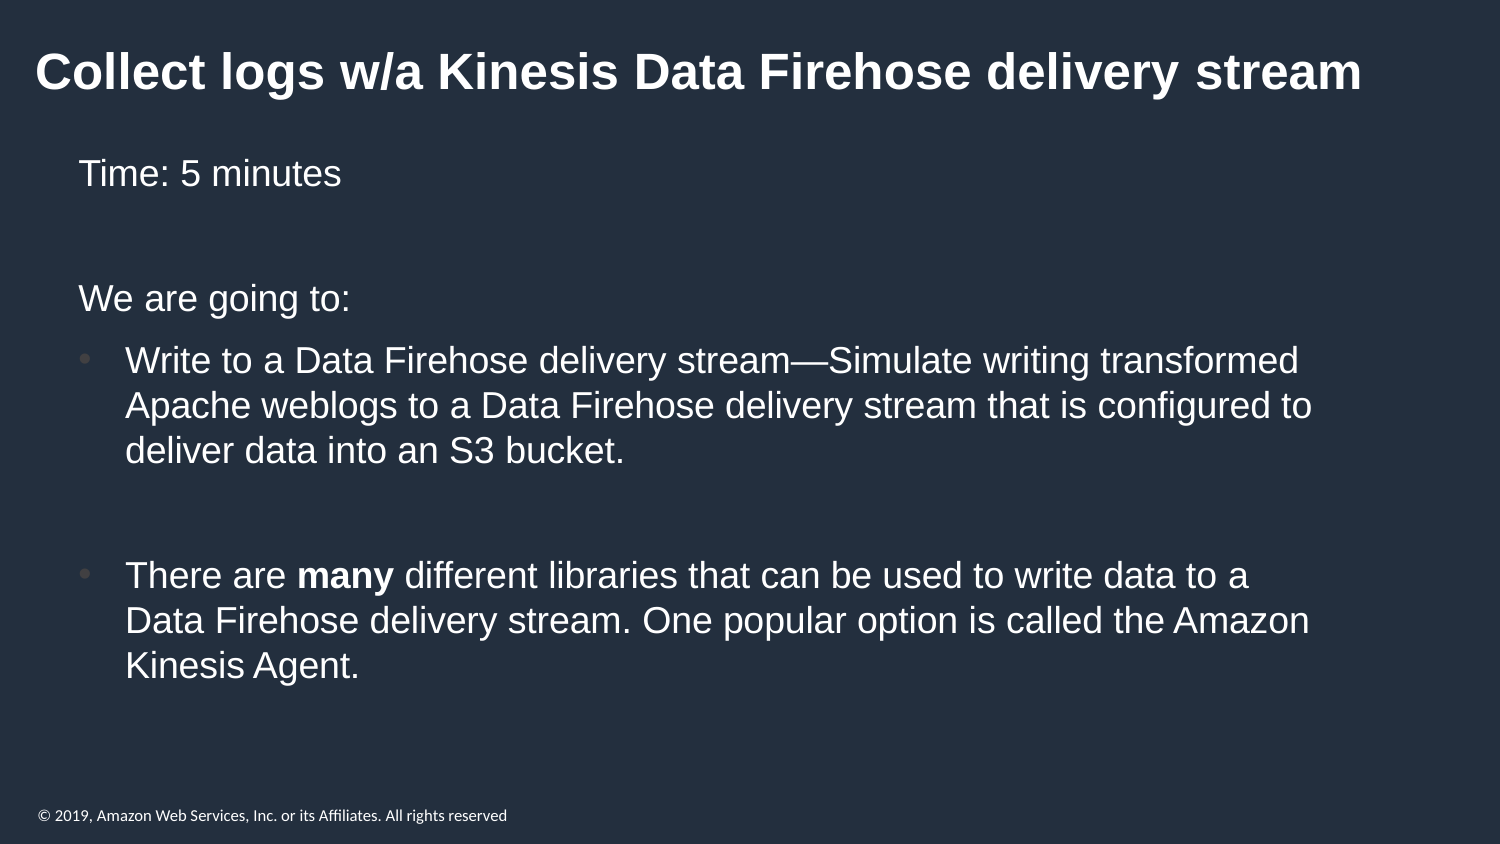

# Collect logs w/a Kinesis Data Firehose delivery stream
Time: 5 minutes

We are going to:
Write to a Data Firehose delivery stream—Simulate writing transformed Apache weblogs to a Data Firehose delivery stream that is configured to deliver data into an S3 bucket.

There are many different libraries that can be used to write data to a  Data Firehose delivery stream. One popular option is called the Amazon Kinesis Agent.